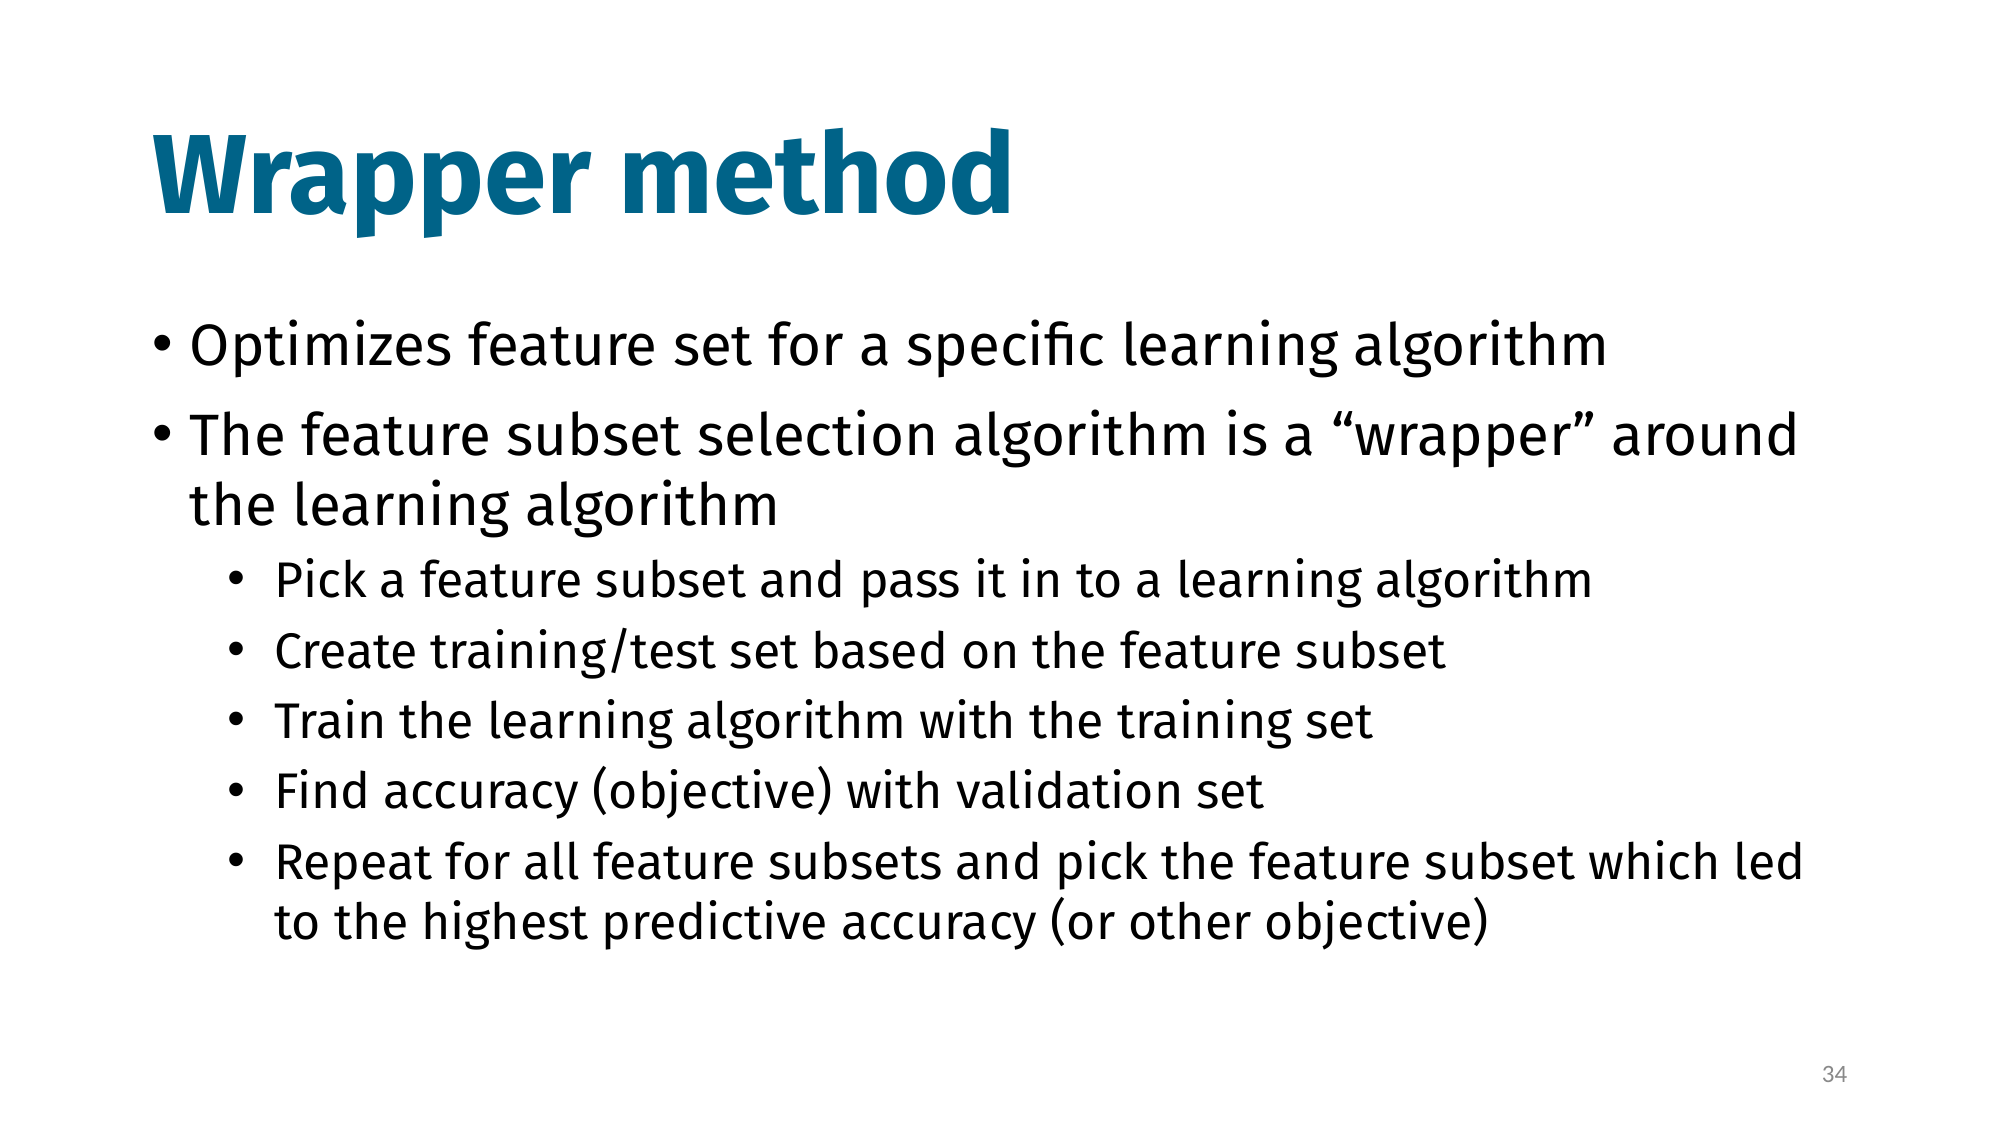

# Wrapper method
Optimizes feature set for a specific learning algorithm
The feature subset selection algorithm is a “wrapper” around the learning algorithm
Pick a feature subset and pass it in to a learning algorithm
Create training/test set based on the feature subset
Train the learning algorithm with the training set
Find accuracy (objective) with validation set
Repeat for all feature subsets and pick the feature subset which led to the highest predictive accuracy (or other objective)
34